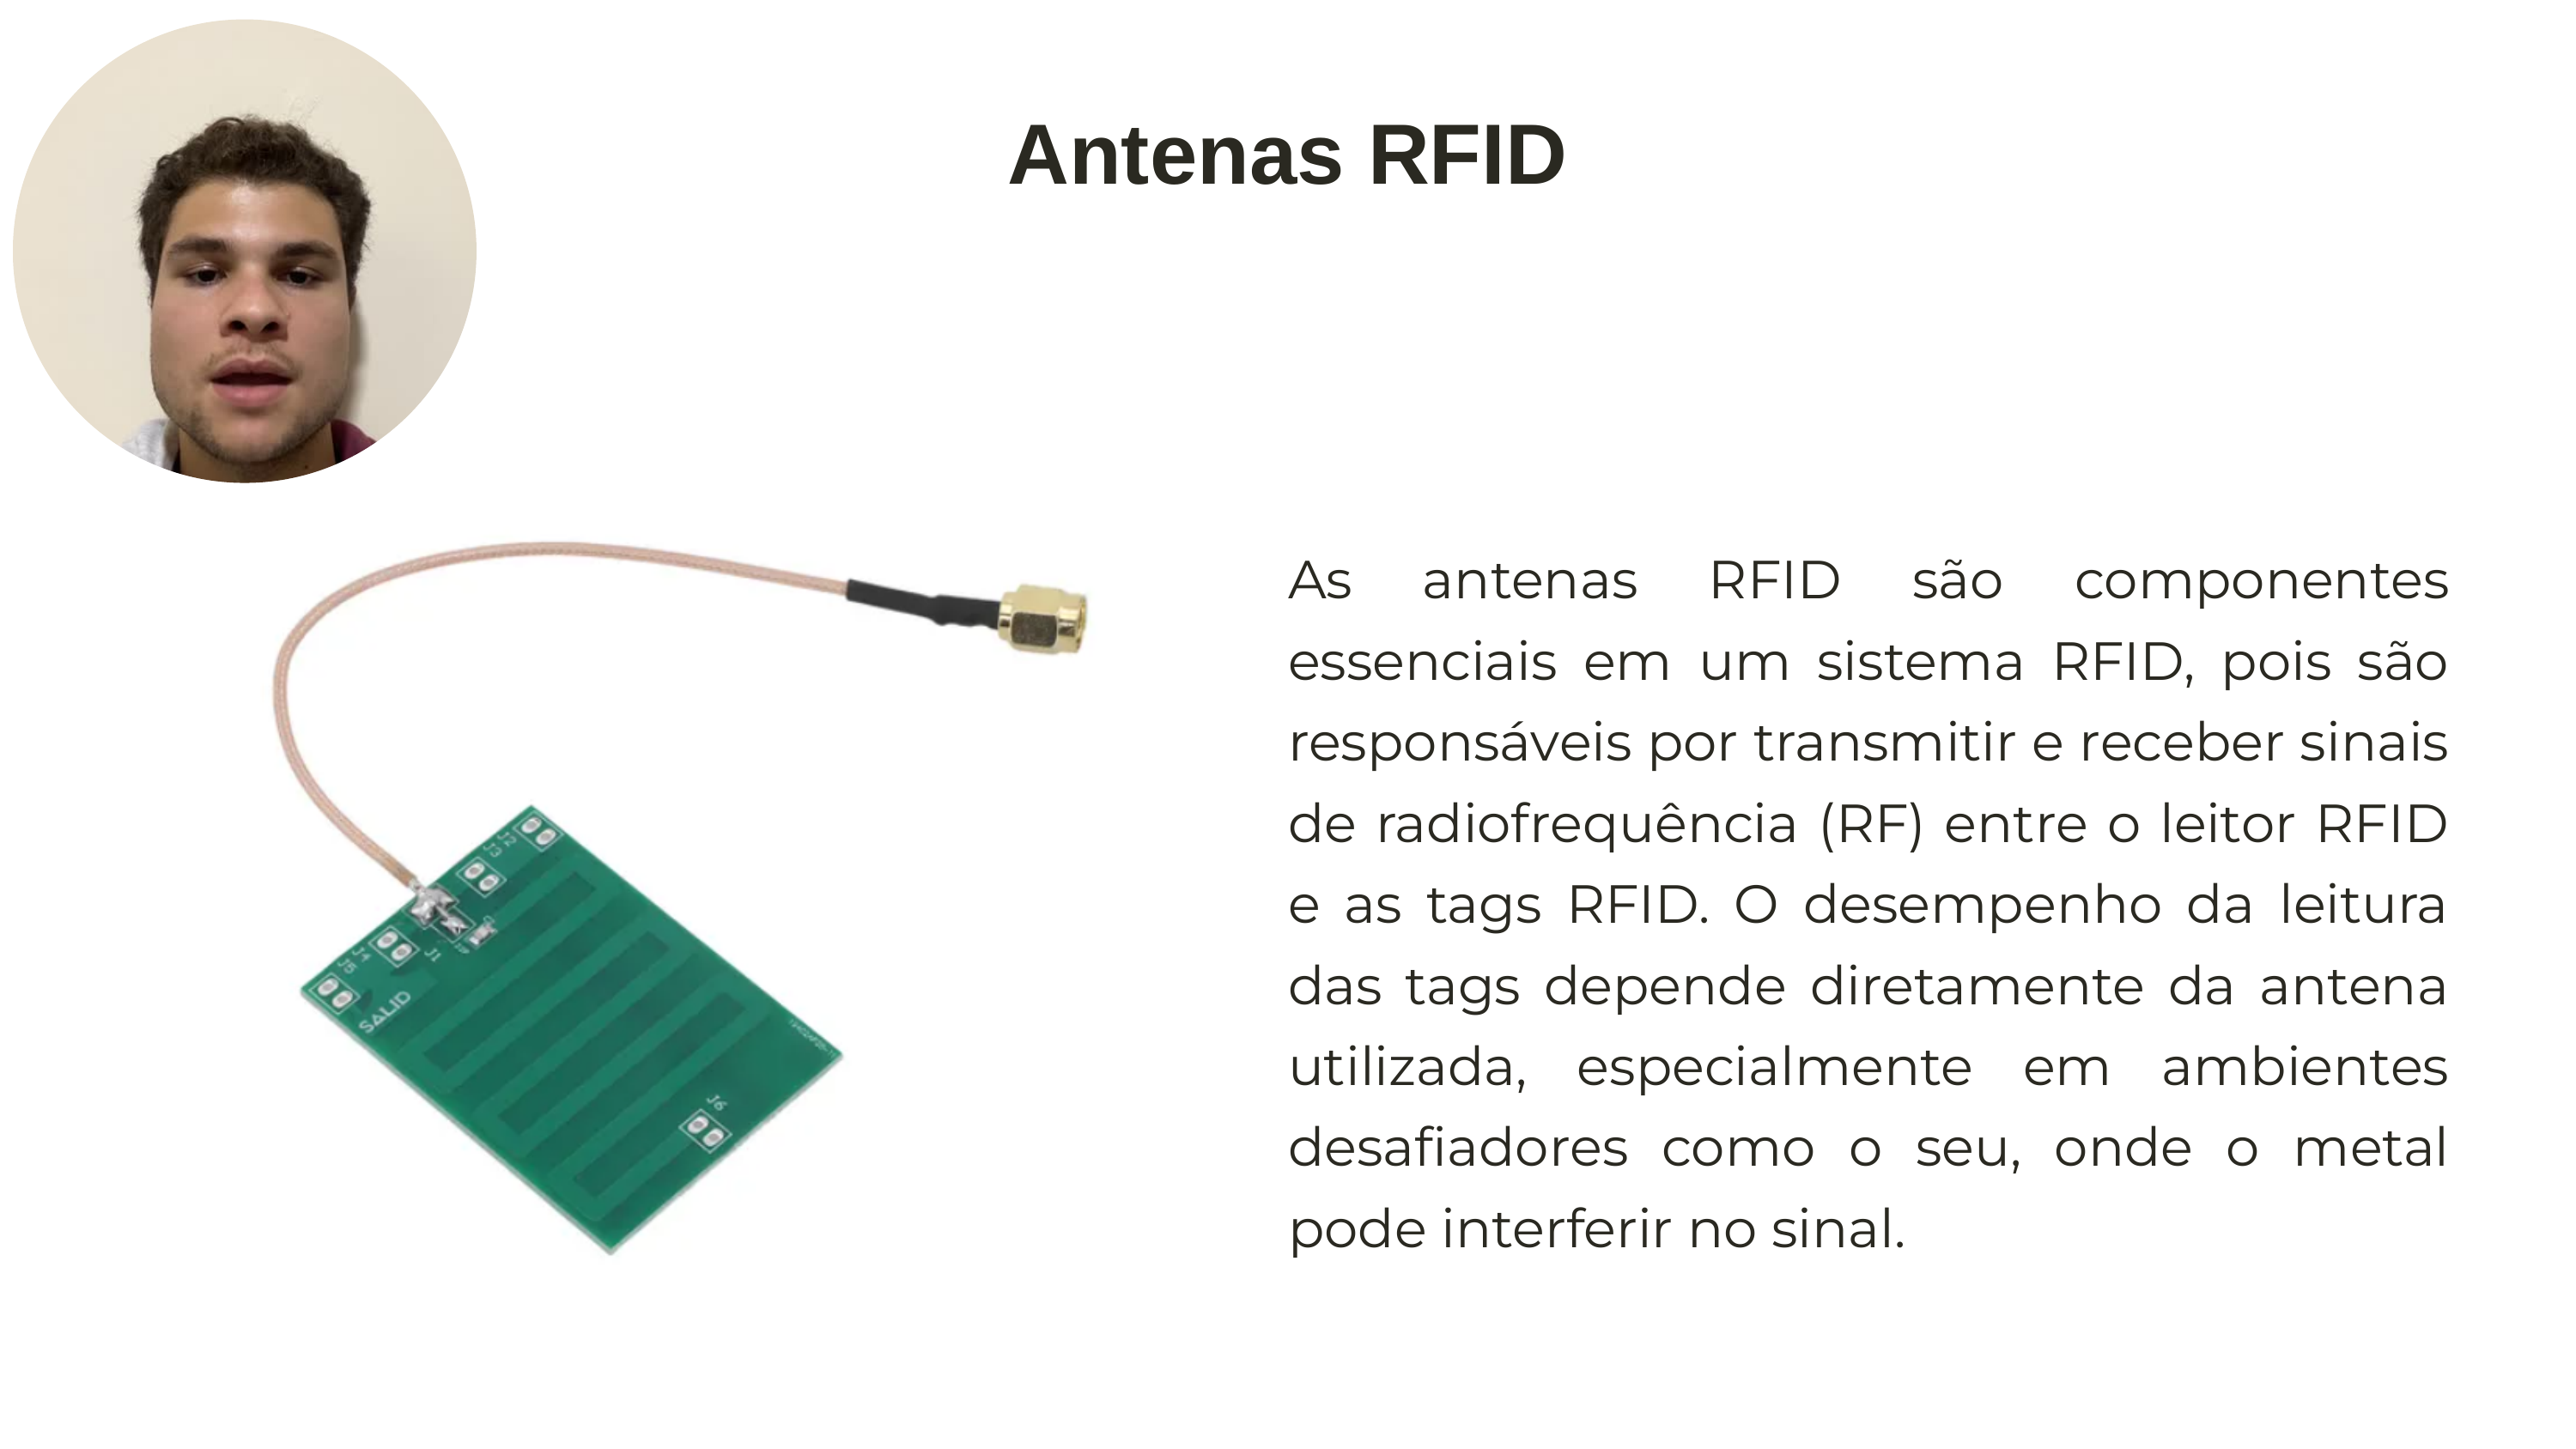

Antenas RFID

As antenas RFID são componentes essenciais em um sistema RFID, pois são responsáveis por transmitir e receber sinais de radiofrequência (RF) entre o leitor RFID e as tags RFID. O desempenho da leitura das tags depende diretamente da antena utilizada, especialmente em ambientes desafiadores como o seu, onde o metal pode interferir no sinal.